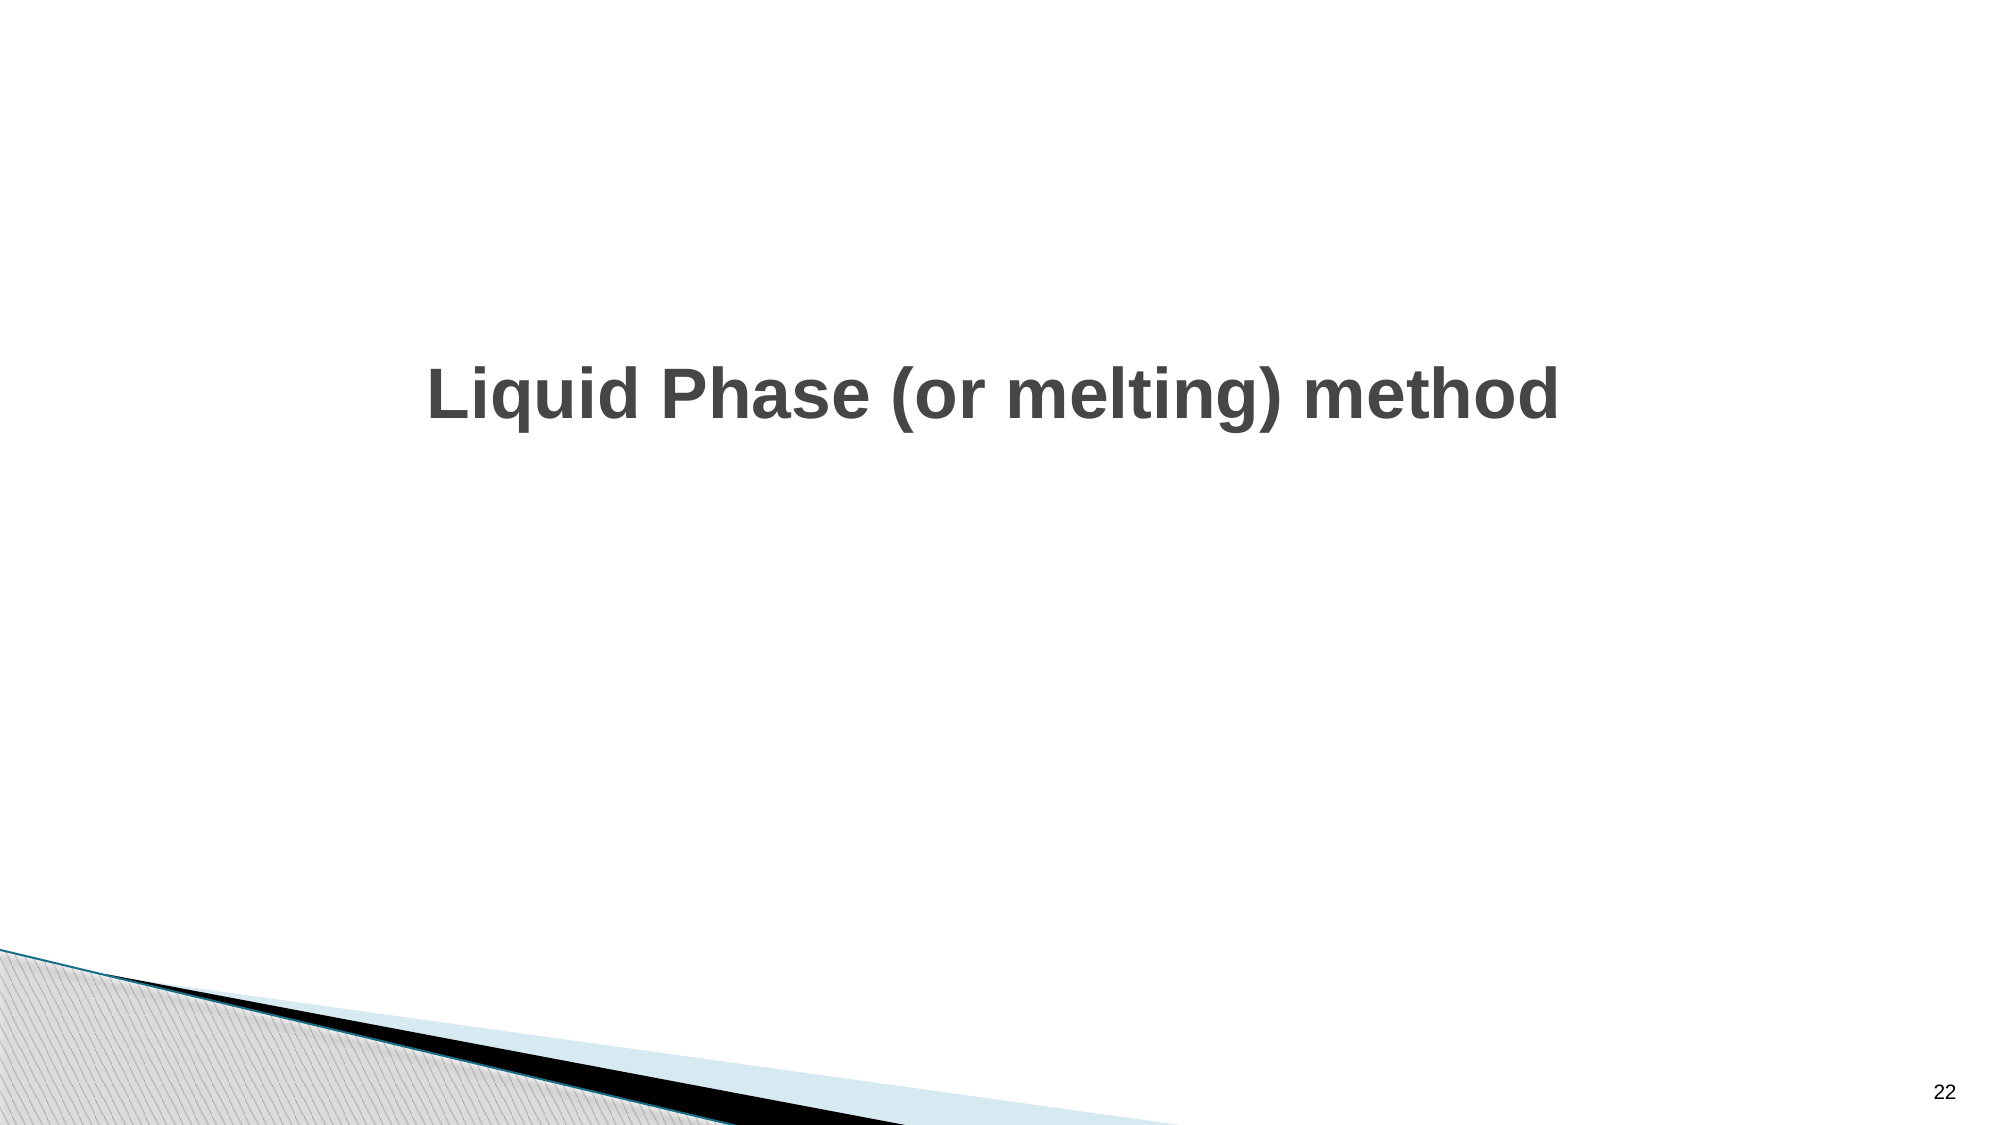

# Liquid Phase (or melting) method
22